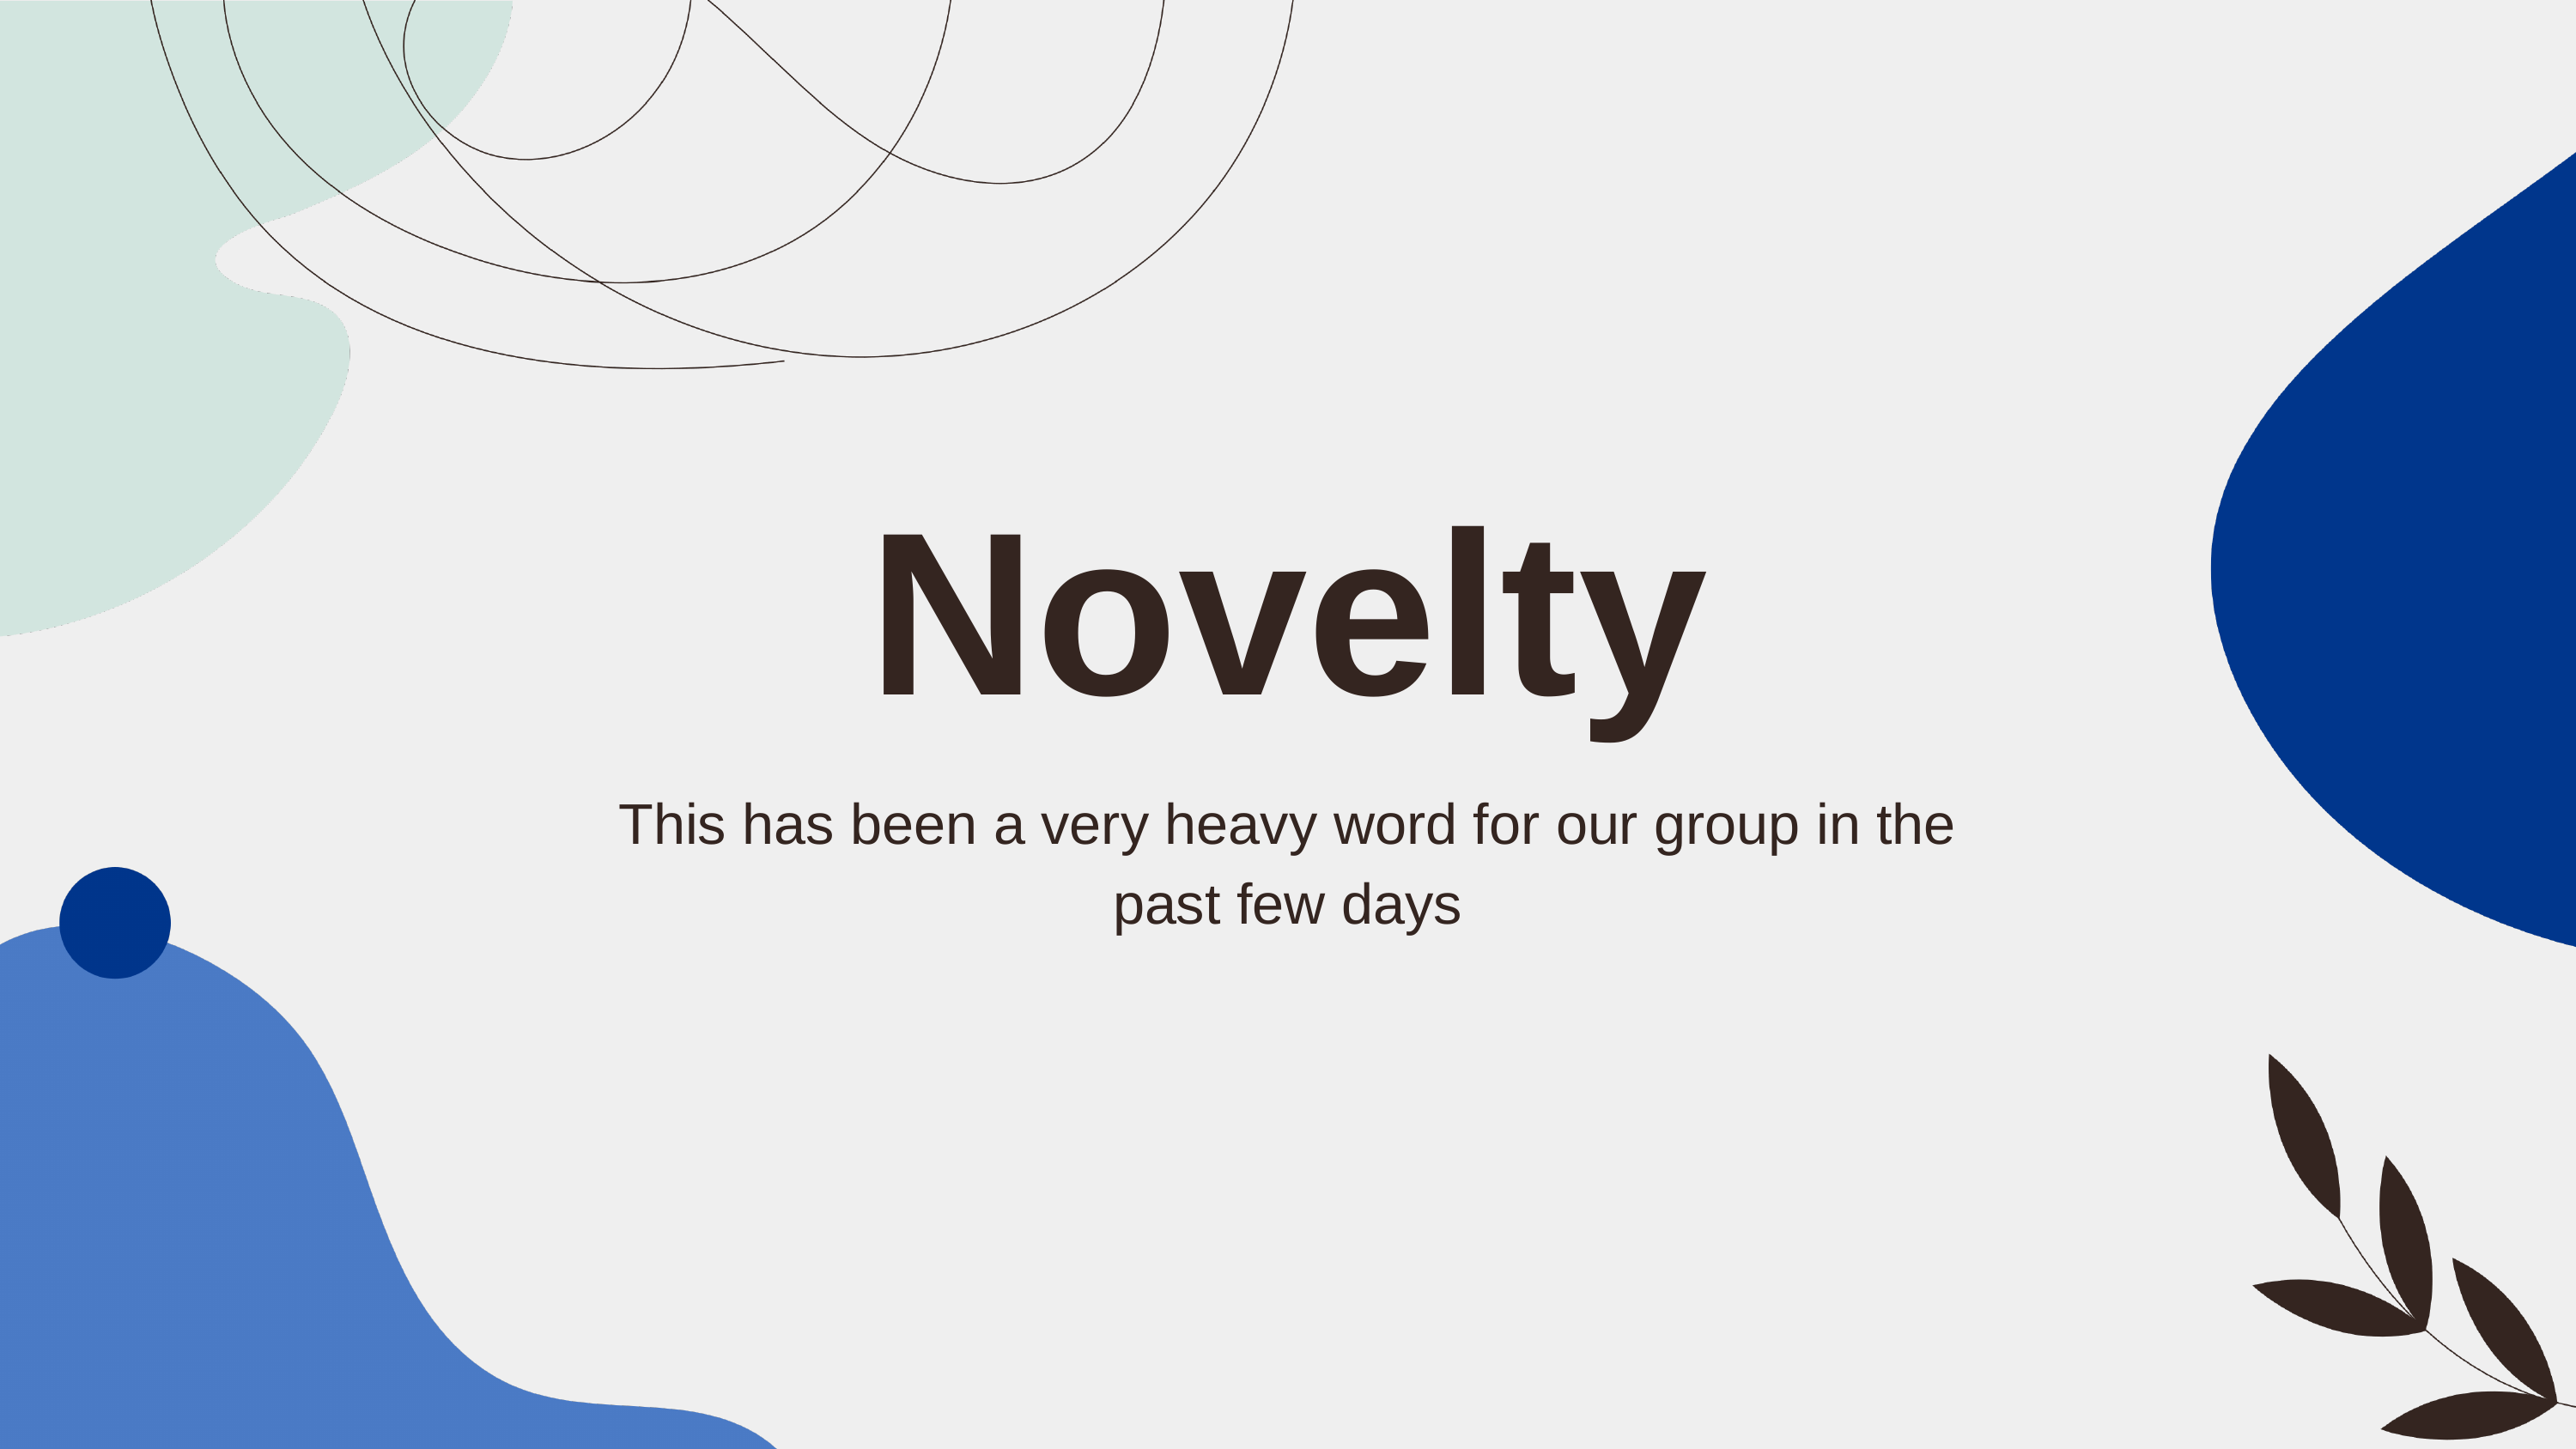

Novelty
This has been a very heavy word for our group in the past few days